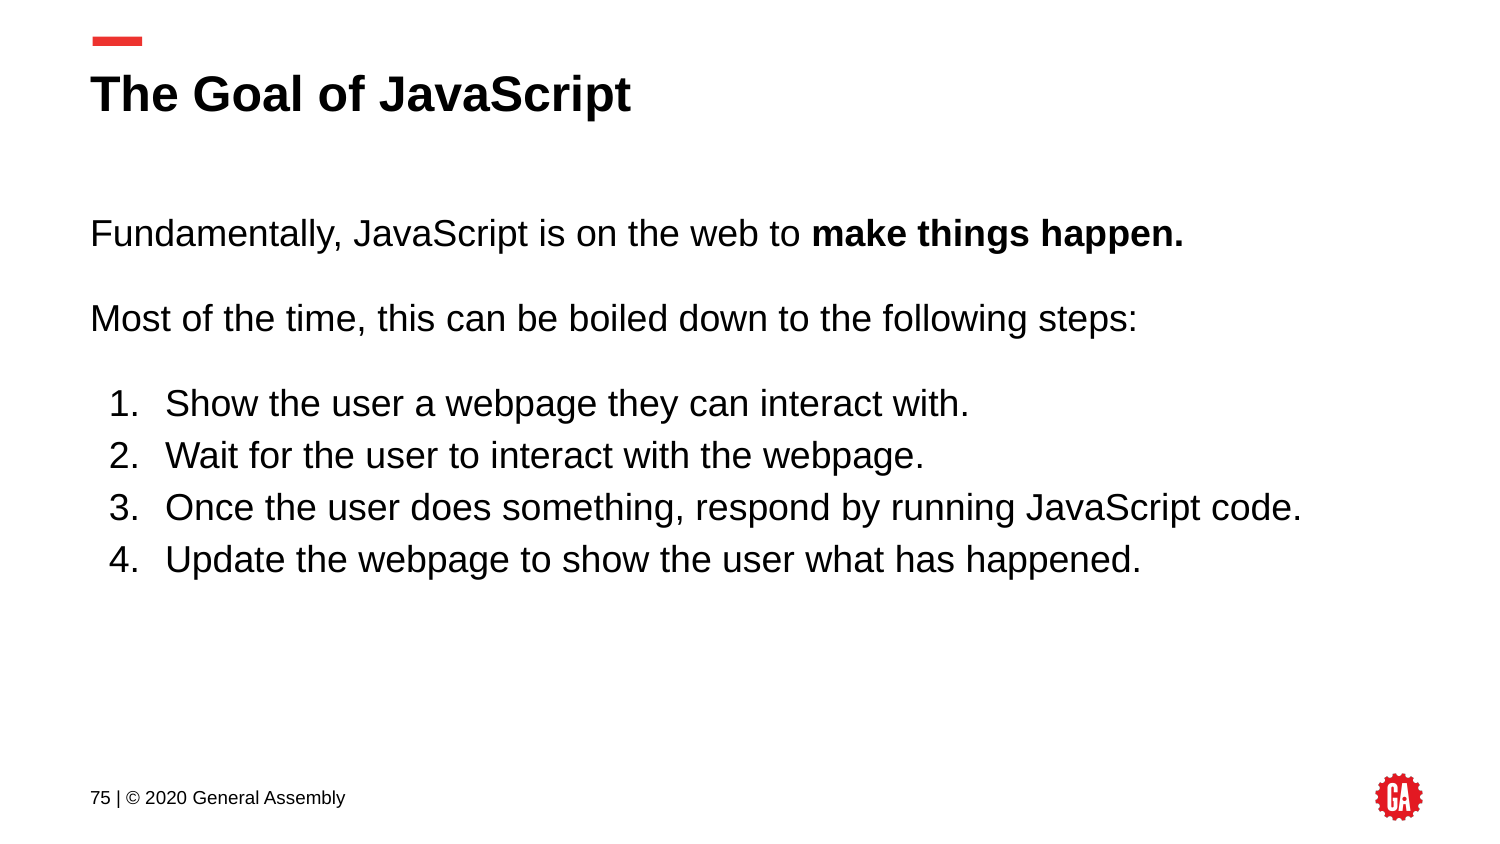

# The Goal of JavaScript
Fundamentally, JavaScript is on the web to make things happen.
Most of the time, this can be boiled down to the following steps:
Show the user a webpage they can interact with.
Wait for the user to interact with the webpage.
Once the user does something, respond by running JavaScript code.
Update the webpage to show the user what has happened.
75 | © 2020 General Assembly